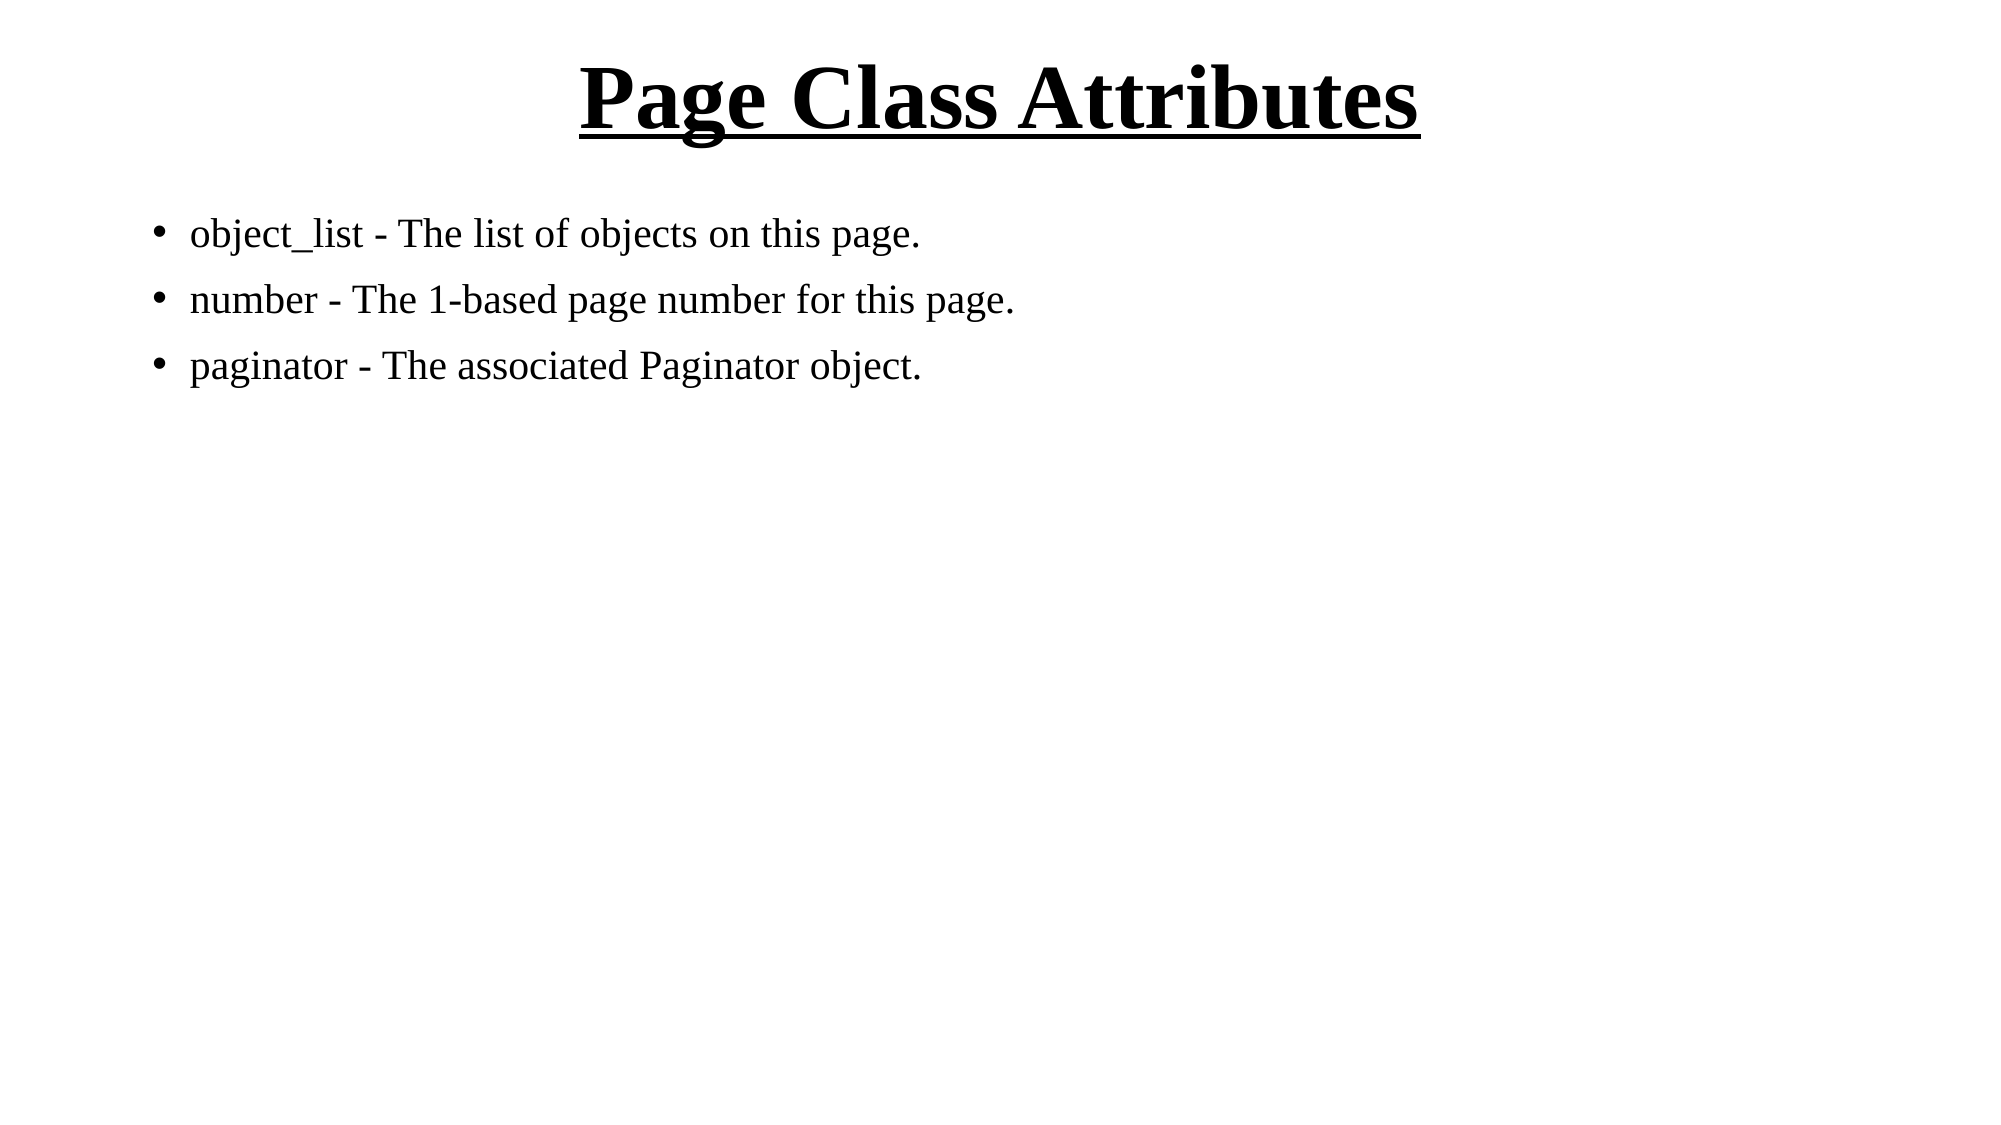

# Page Class Attributes
object_list - The list of objects on this page.
number - The 1-based page number for this page.
paginator - The associated Paginator object.